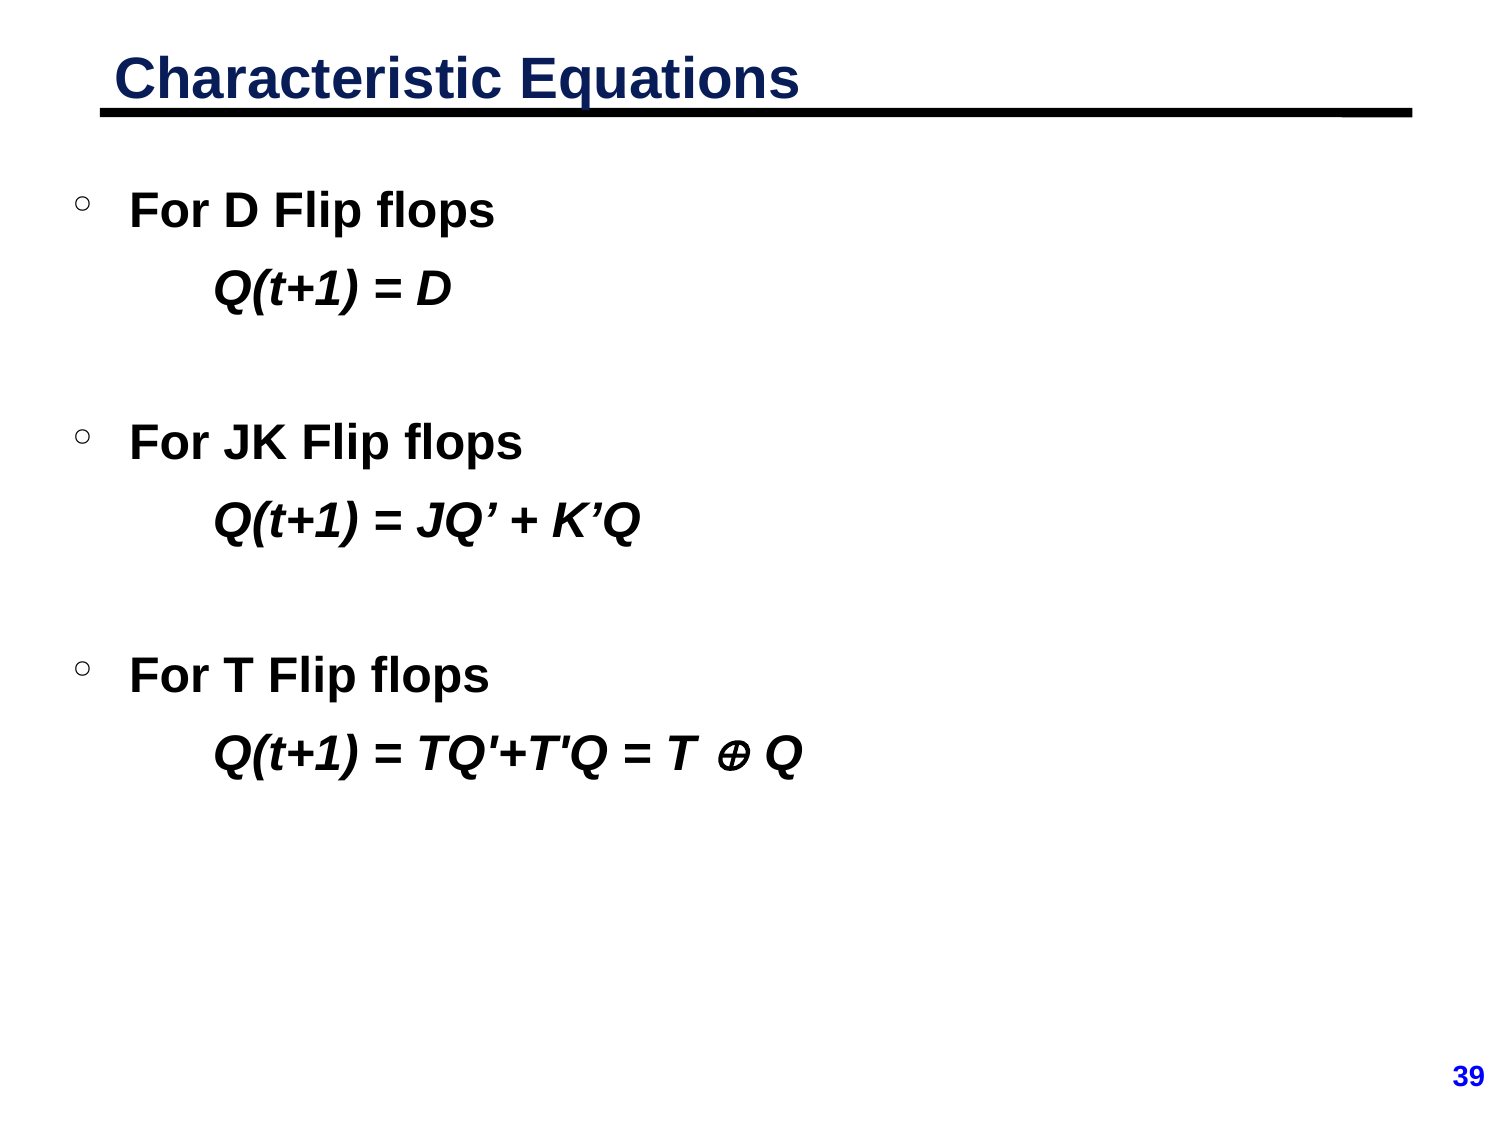

Characteristic Equations
For D Flip flops
          Q(t+1) = D

For JK Flip flops
          Q(t+1) = JQ’ + K’Q

For T Flip flops
          Q(t+1) = TQ'+T'Q = T ⊕ Q

39